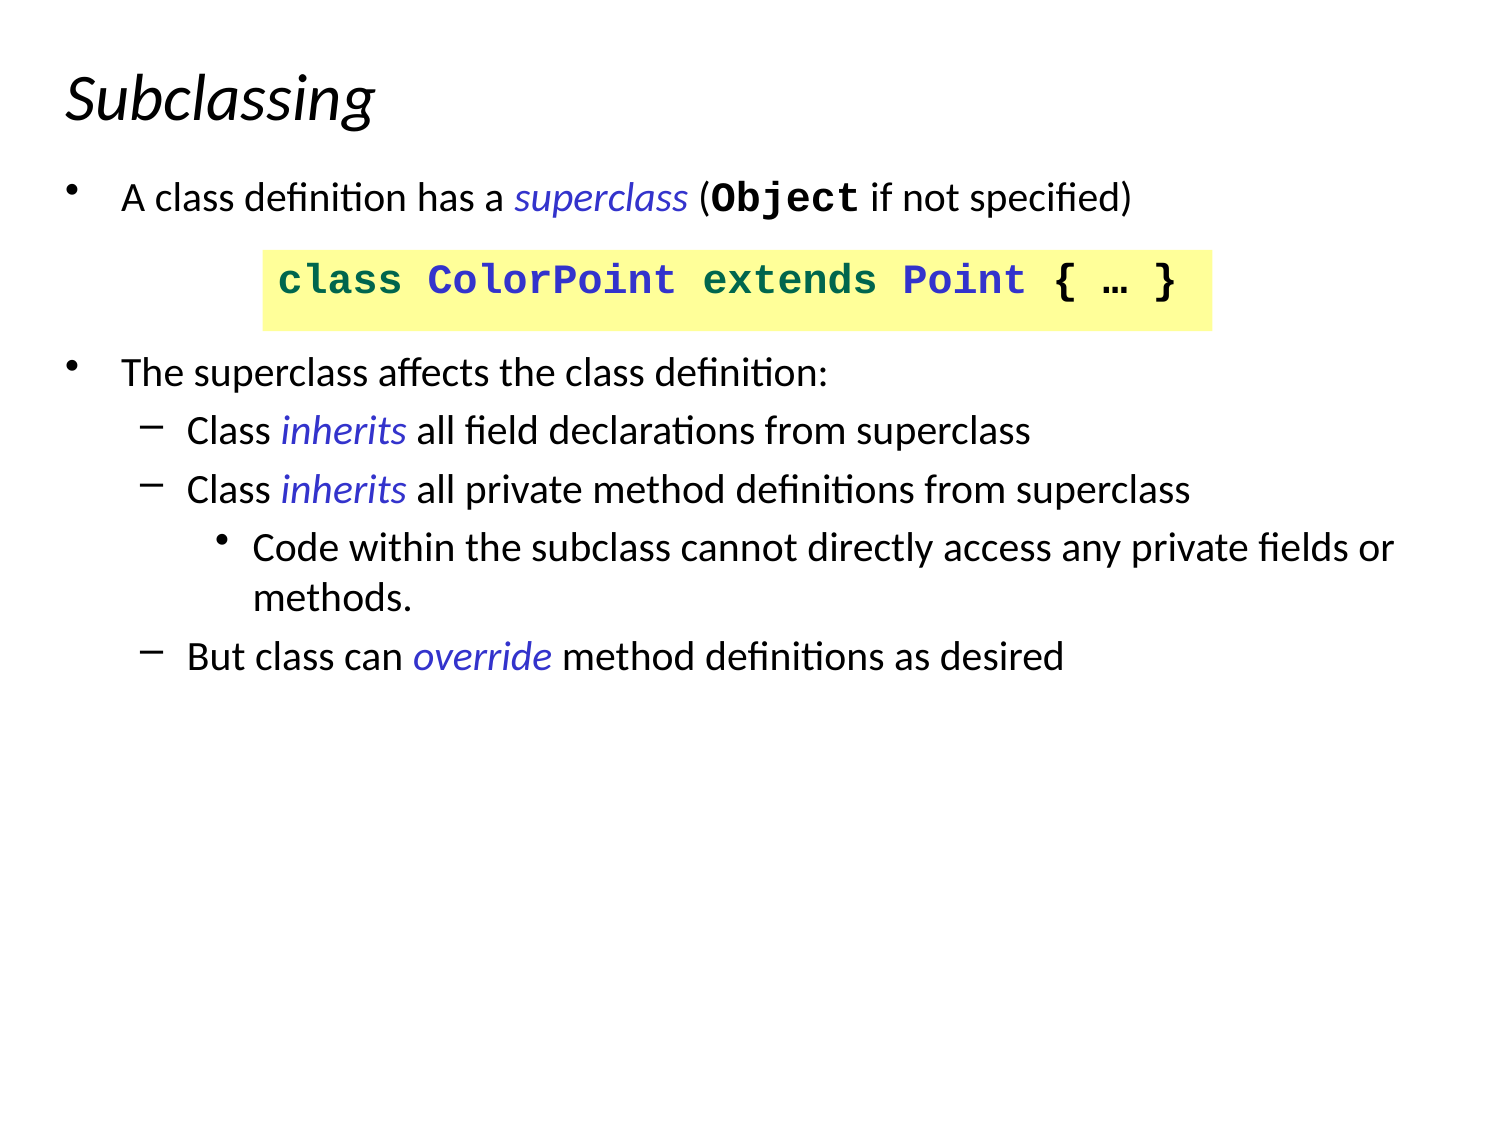

# Subclassing
A class definition has a superclass (Object if not specified)

The superclass affects the class definition:
Class inherits all field declarations from superclass
Class inherits all private method definitions from superclass
Code within the subclass cannot directly access any private fields or methods.
But class can override method definitions as desired

class ColorPoint extends Point { … }